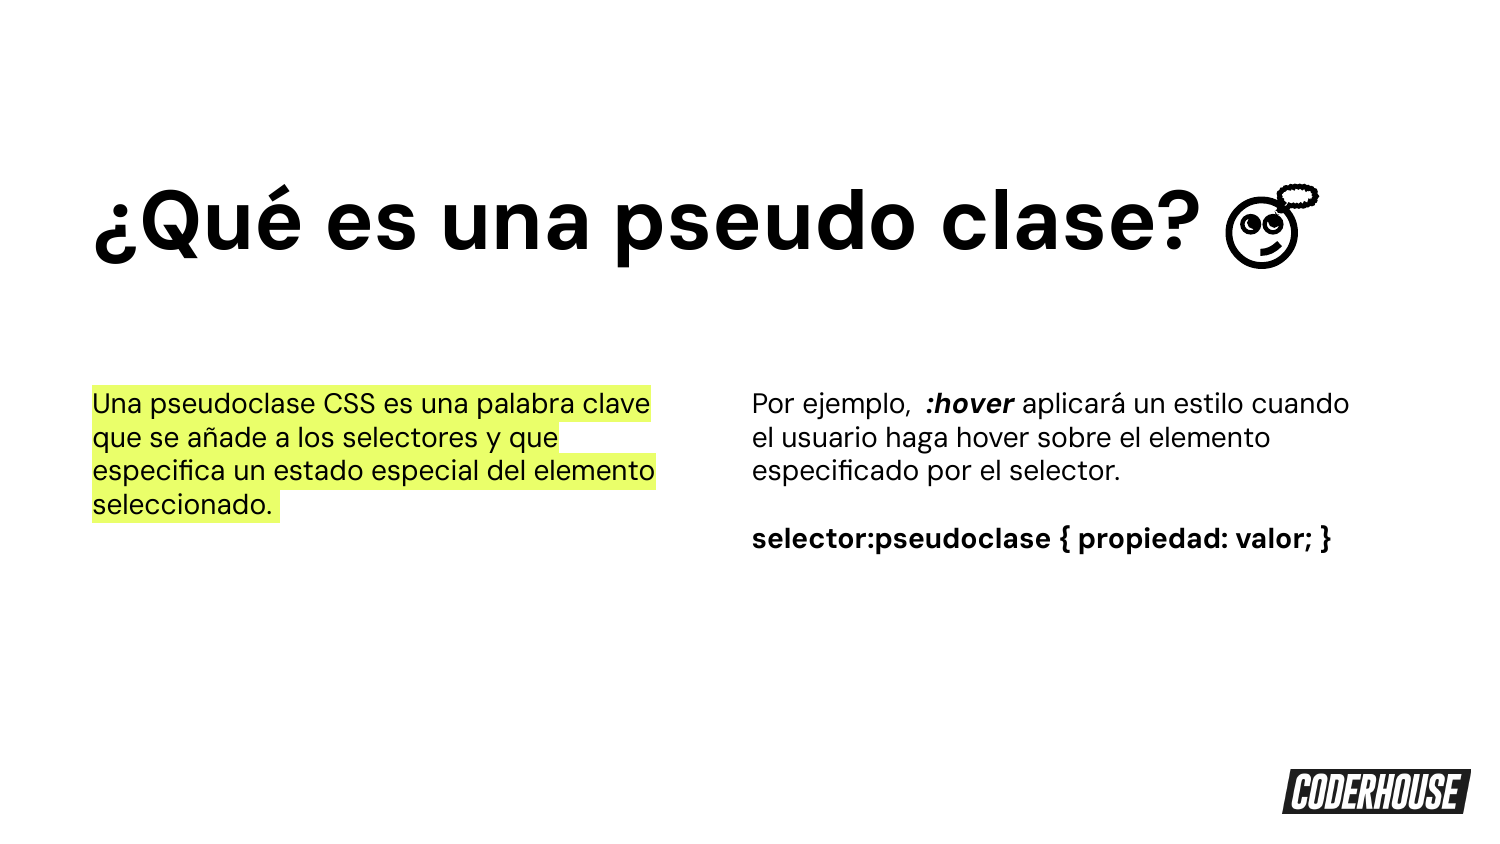

¿Qué es una pseudo clase? 🤔
Una pseudoclase CSS es una palabra clave que se añade a los selectores y que especifica un estado especial del elemento seleccionado.

Por ejemplo,  :hover aplicará un estilo cuando el usuario haga hover sobre el elemento especificado por el selector.

selector:pseudoclase { propiedad: valor; }